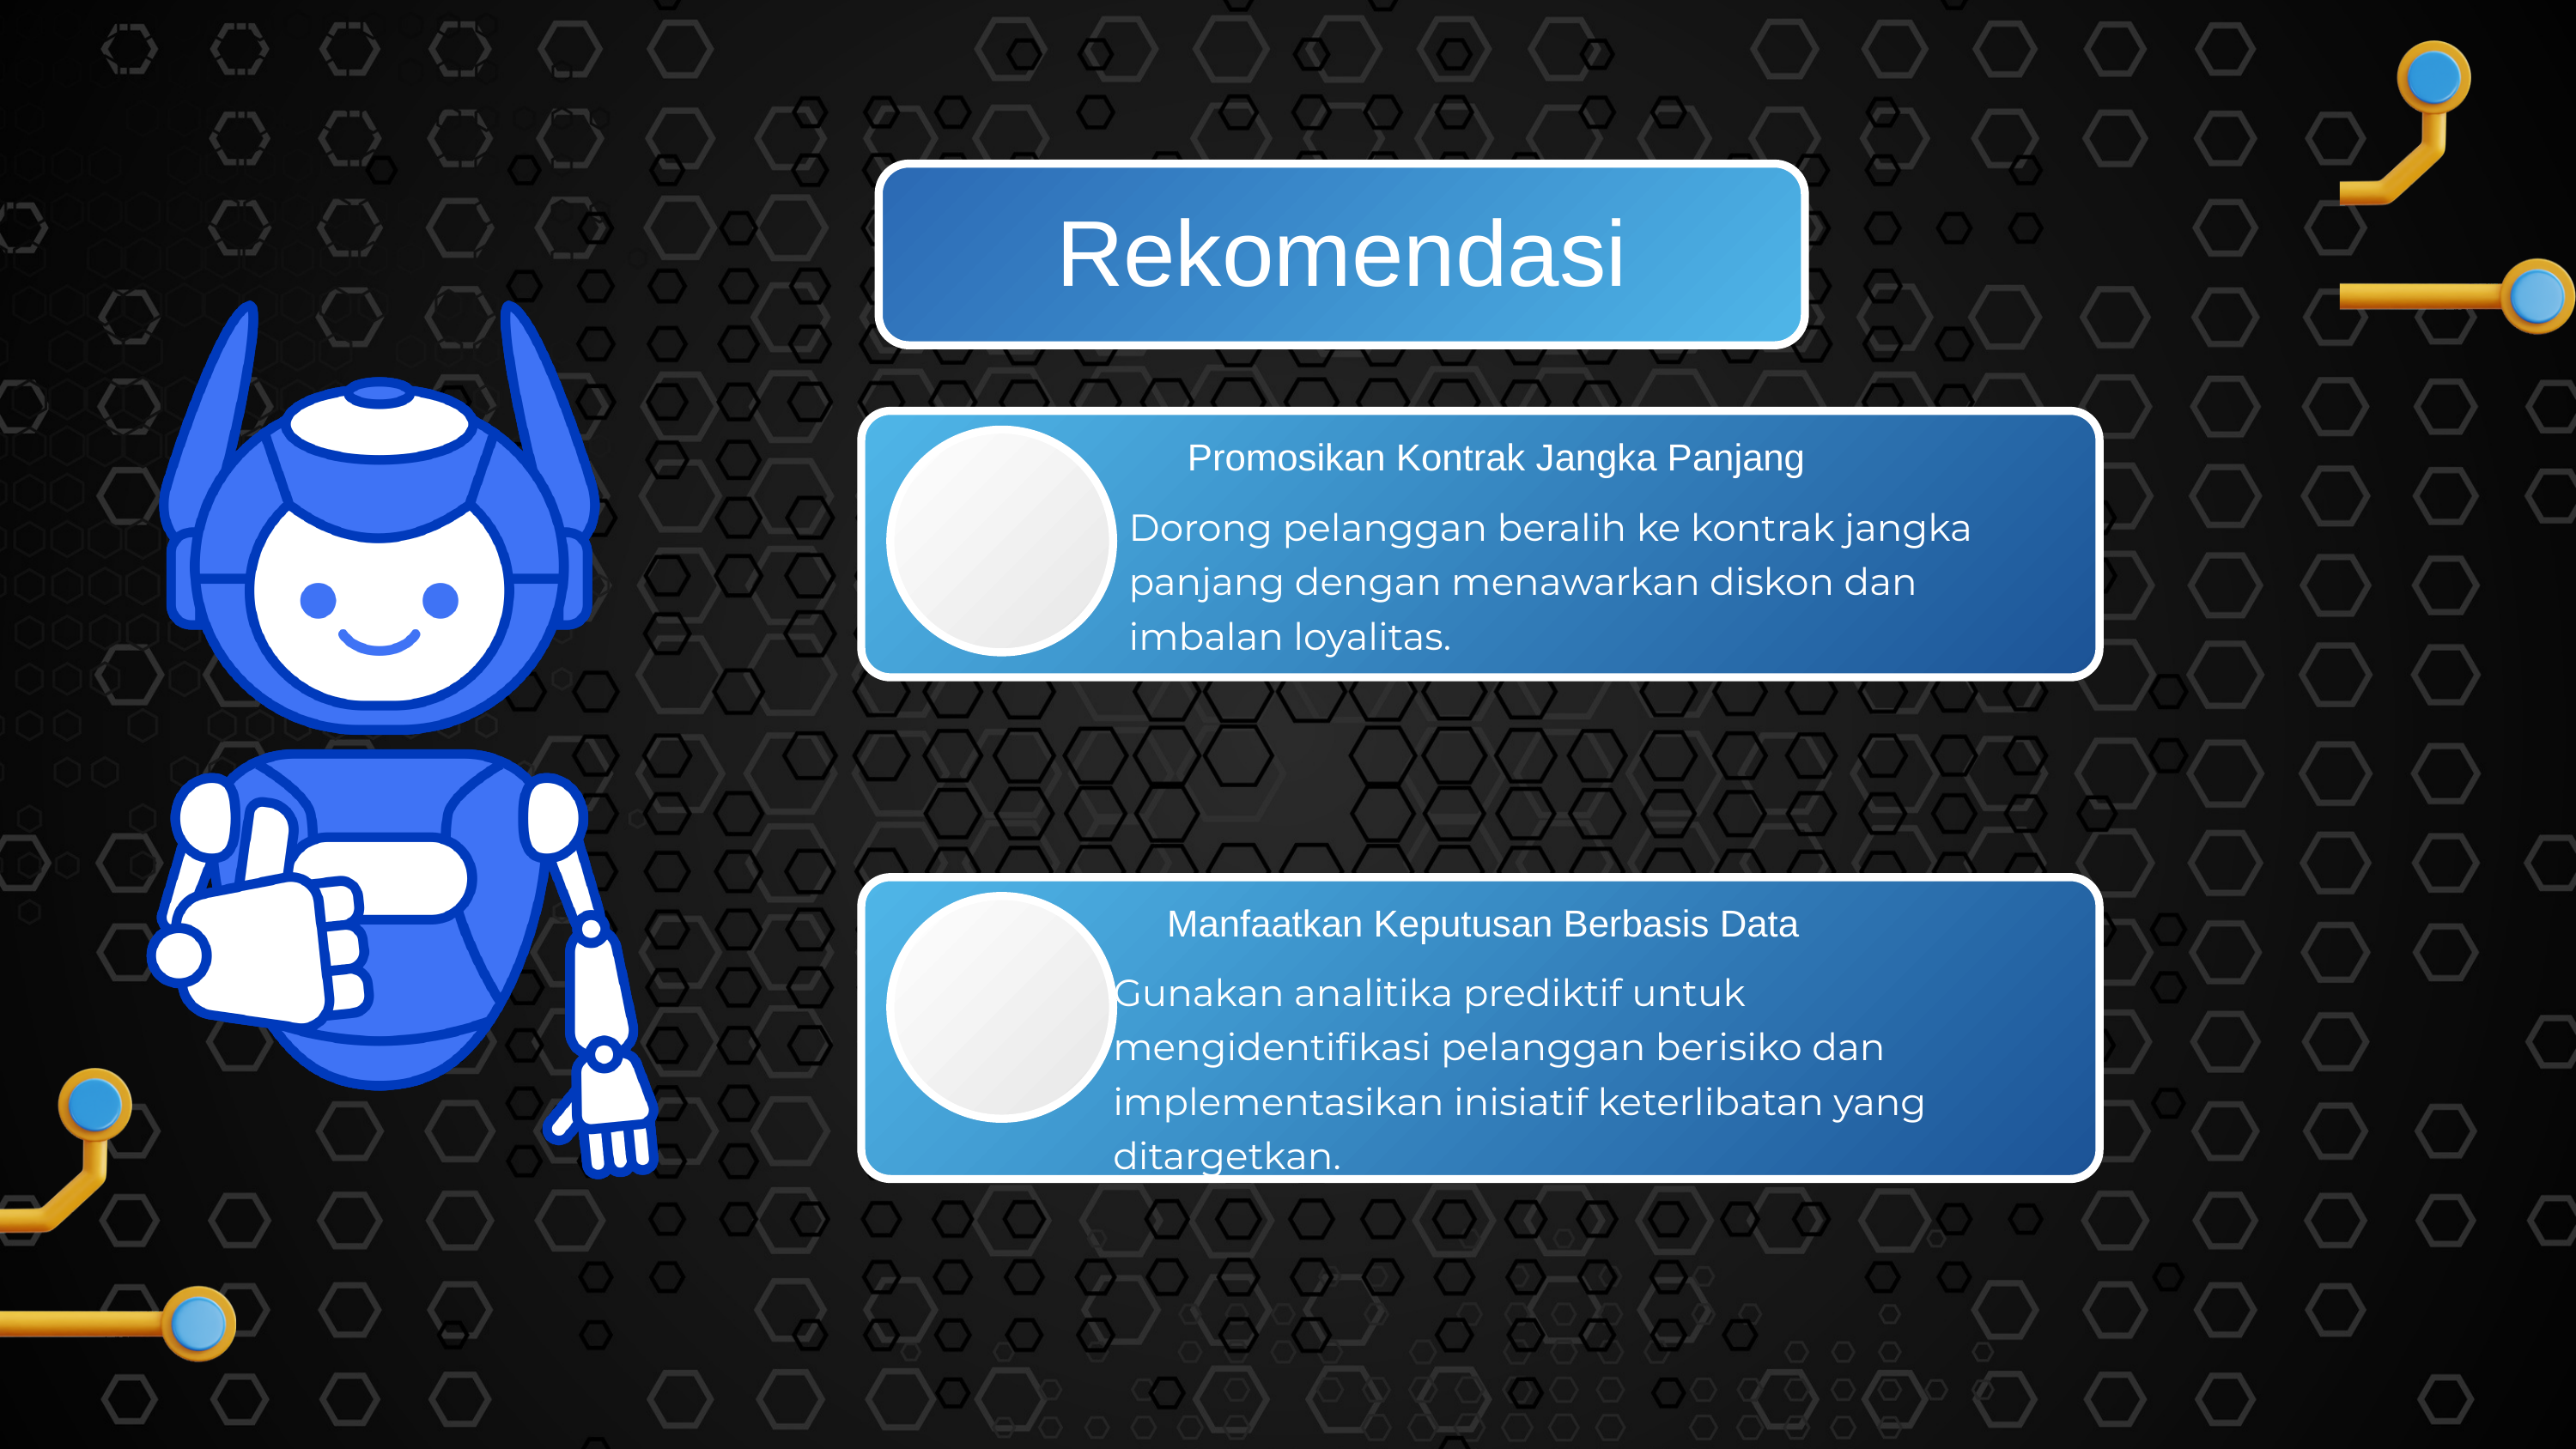

Rekomendasi

Promosikan Kontrak Jangka Panjang

Dorong pelanggan beralih ke kontrak jangka panjang dengan menawarkan diskon dan imbalan loyalitas.

Manfaatkan Keputusan Berbasis Data

Gunakan analitika prediktif untuk mengidentifikasi pelanggan berisiko dan implementasikan inisiatif keterlibatan yang ditargetkan.